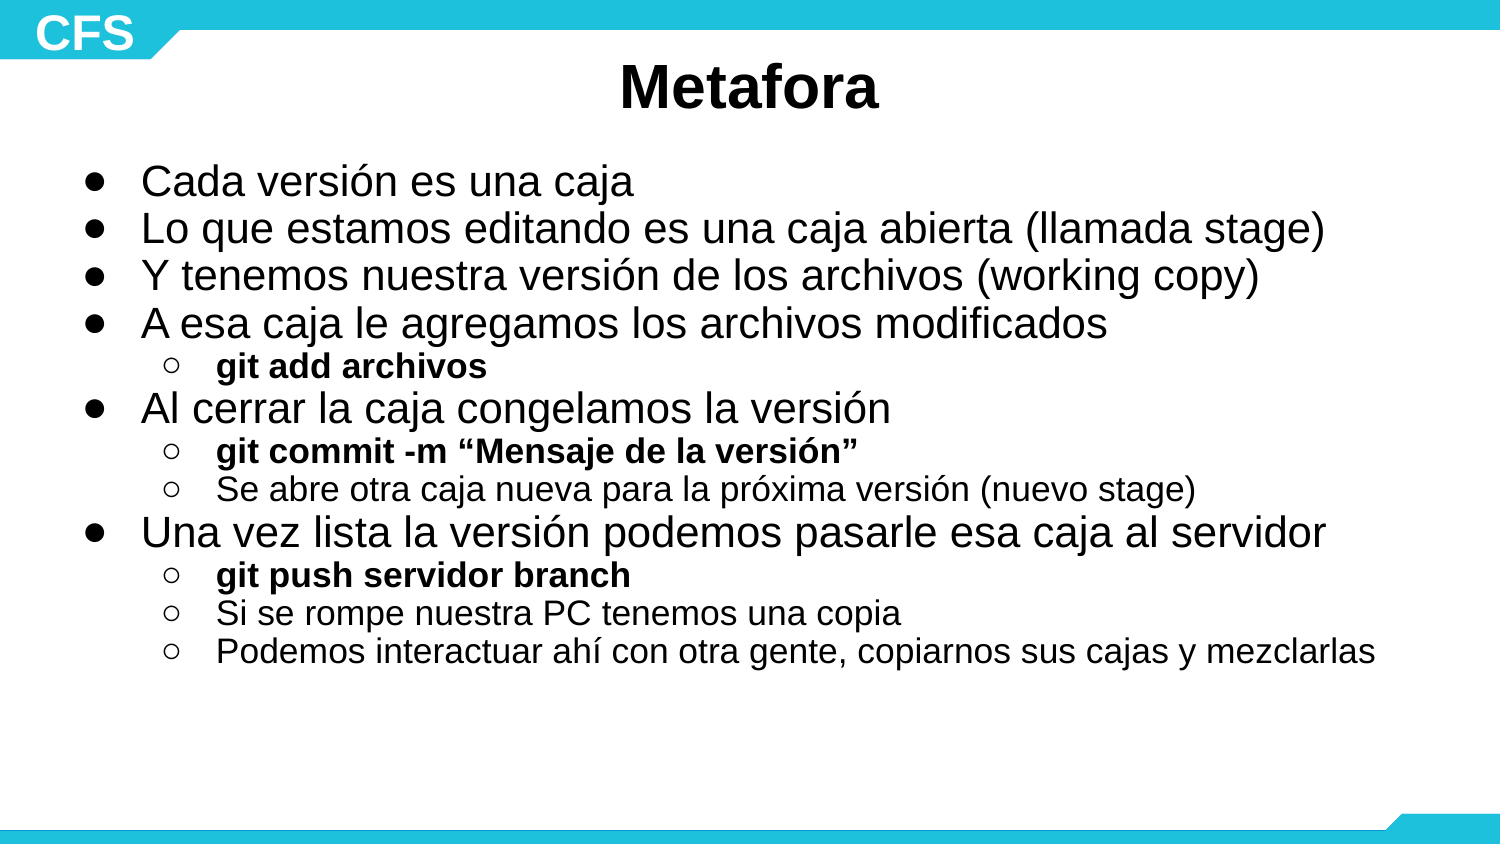

Metafora
Cada versión es una caja
Lo que estamos editando es una caja abierta (llamada stage)
Y tenemos nuestra versión de los archivos (working copy)
A esa caja le agregamos los archivos modificados
git add archivos
Al cerrar la caja congelamos la versión
git commit -m “Mensaje de la versión”
Se abre otra caja nueva para la próxima versión (nuevo stage)
Una vez lista la versión podemos pasarle esa caja al servidor
git push servidor branch
Si se rompe nuestra PC tenemos una copia
Podemos interactuar ahí con otra gente, copiarnos sus cajas y mezclarlas